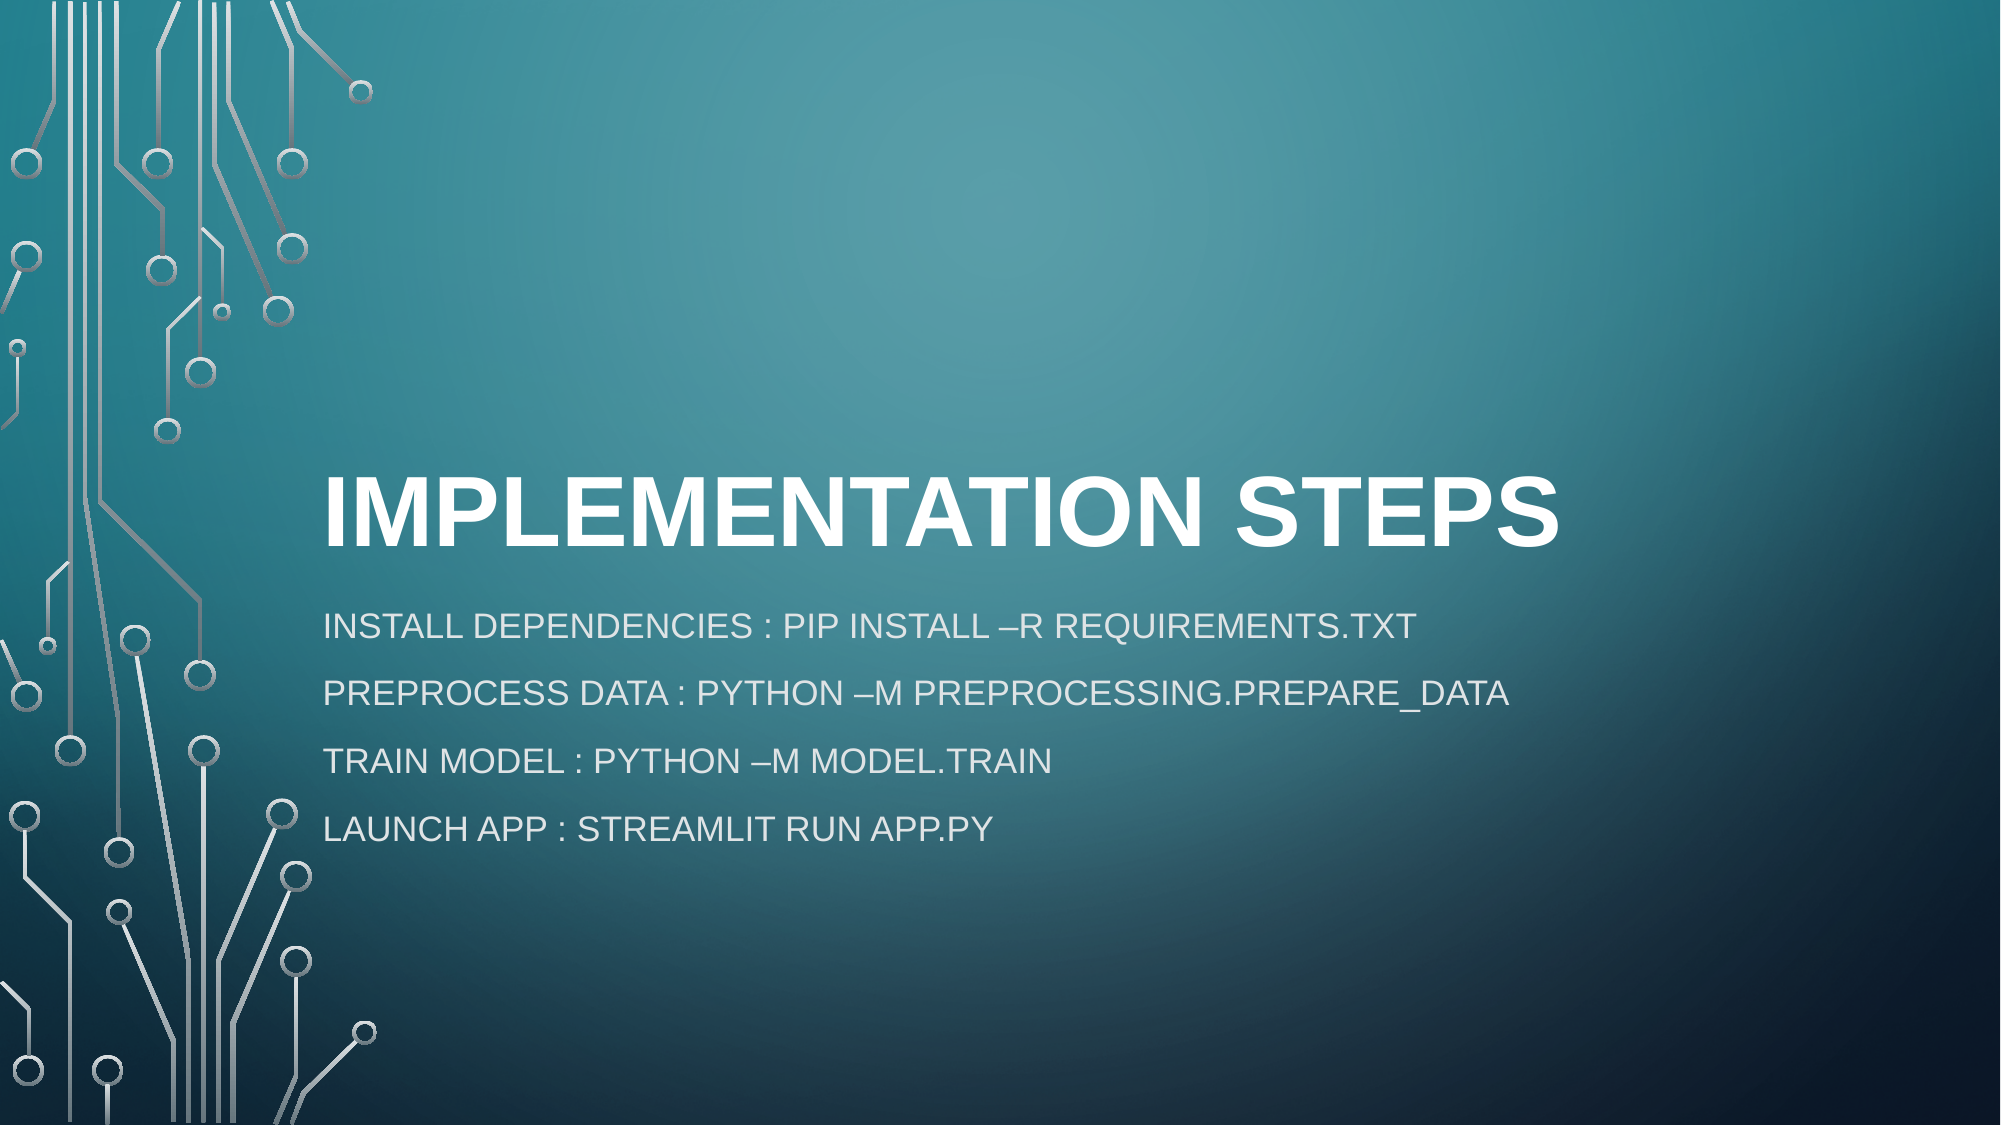

# Implementation Steps
Install dependencies : pip install –r requirements.txt
Preprocess data : python –m preprocessing.prepare_data
Train model : python –m model.train
Launch App : streamlit run app.py